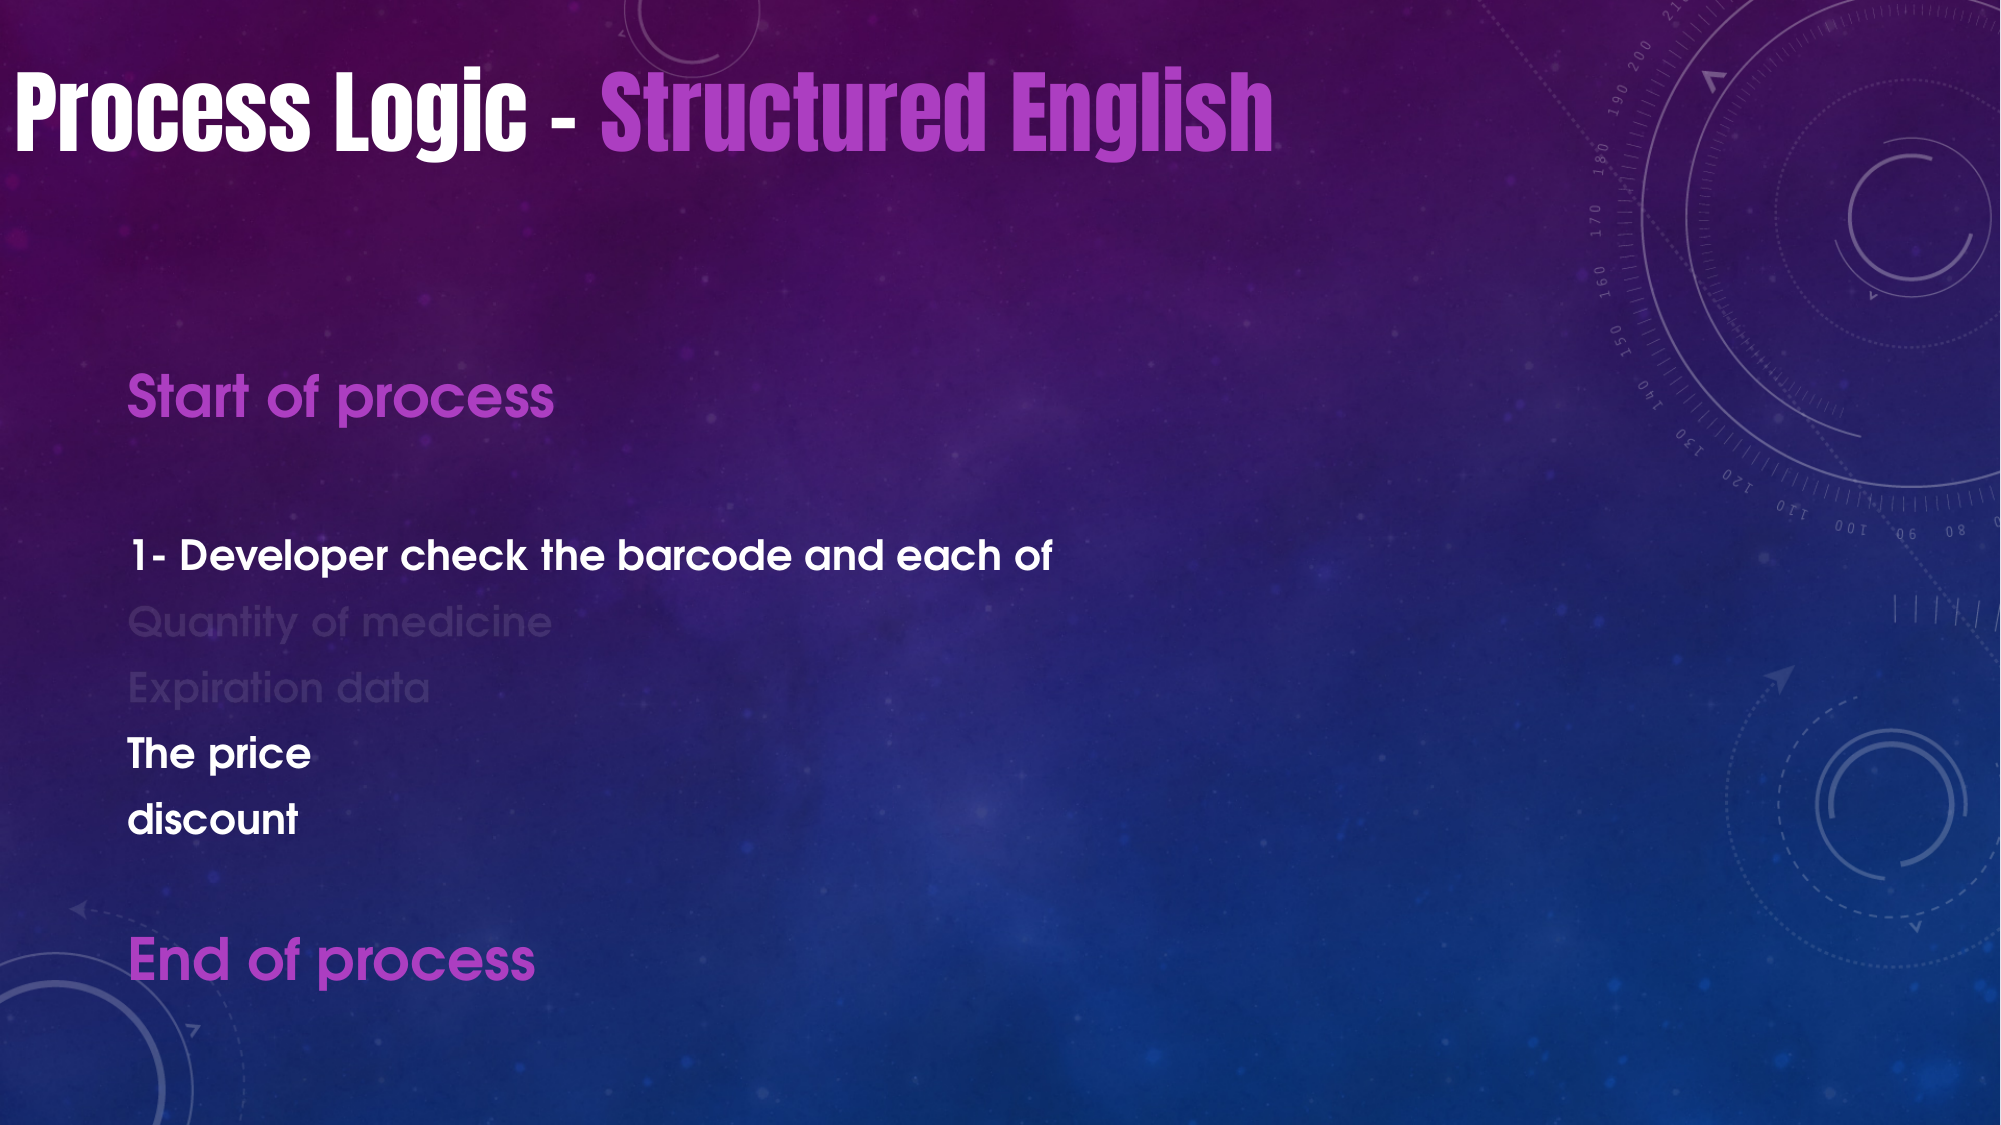

Process Logic – Structured English
Start of process

1- Developer check the barcode and each of
Quantity of medicine
Expiration data
The price
discount

End of process